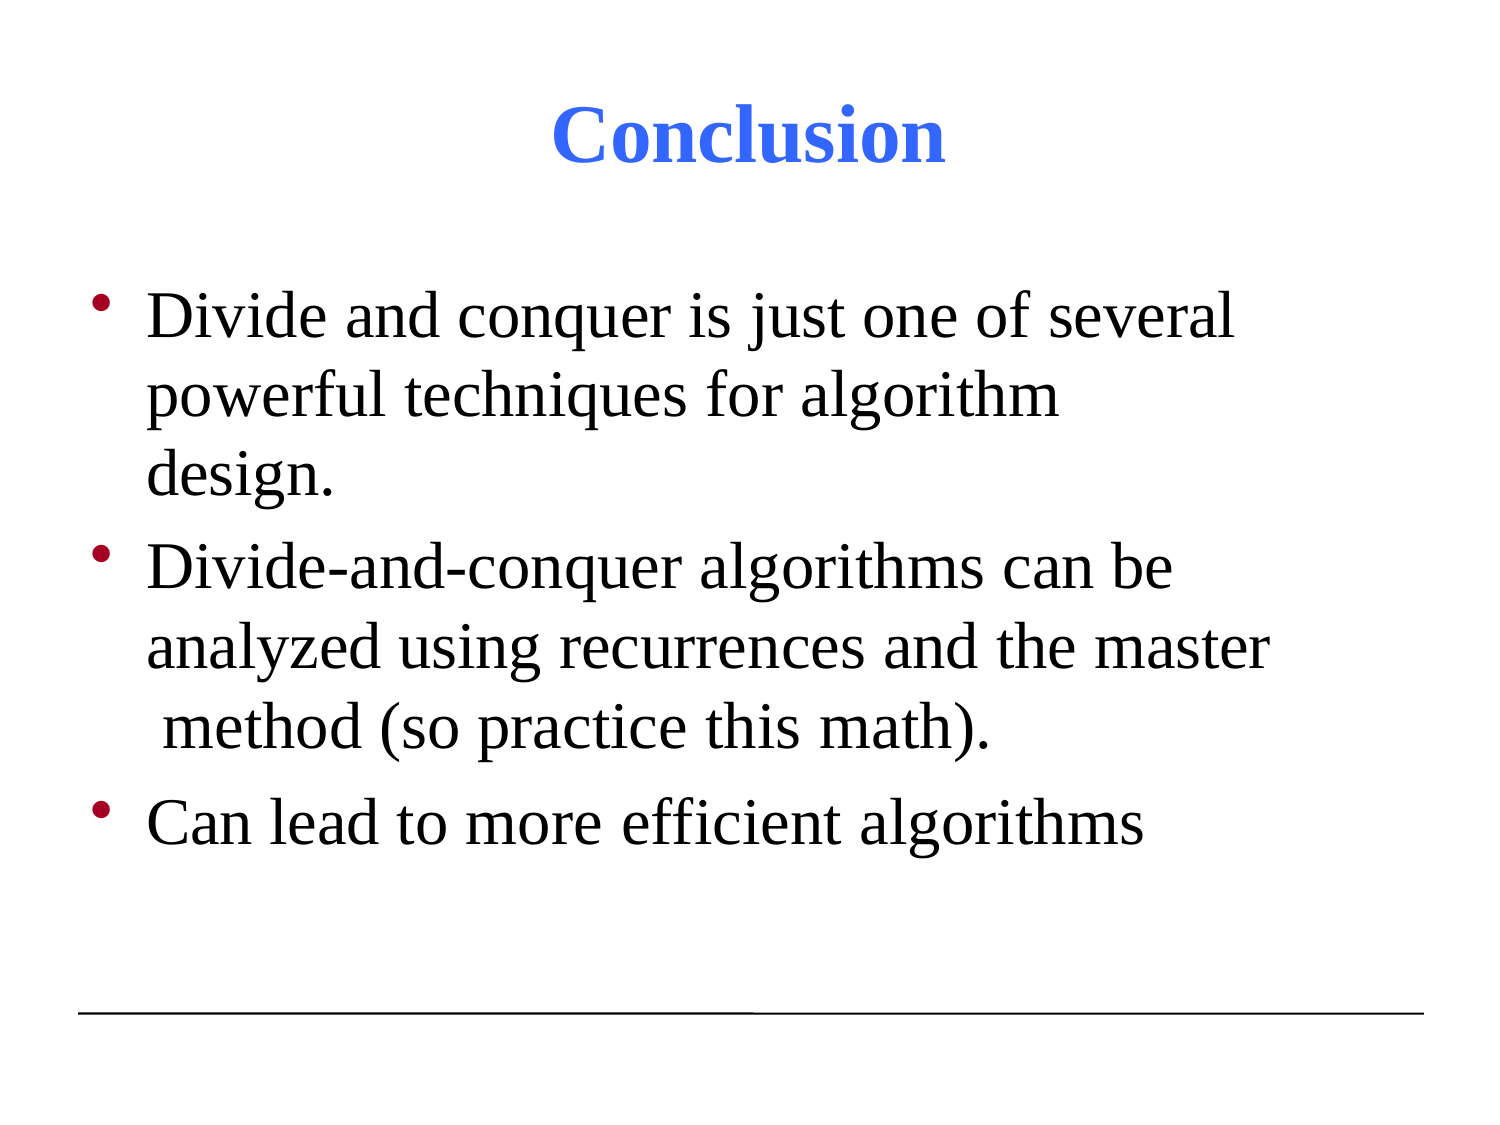

# Conclusion
Divide and conquer is just one of several  powerful techniques for algorithm design.
Divide-and-conquer algorithms can be  analyzed using recurrences and the master  method (so practice this math).
Can lead to more efficient algorithms